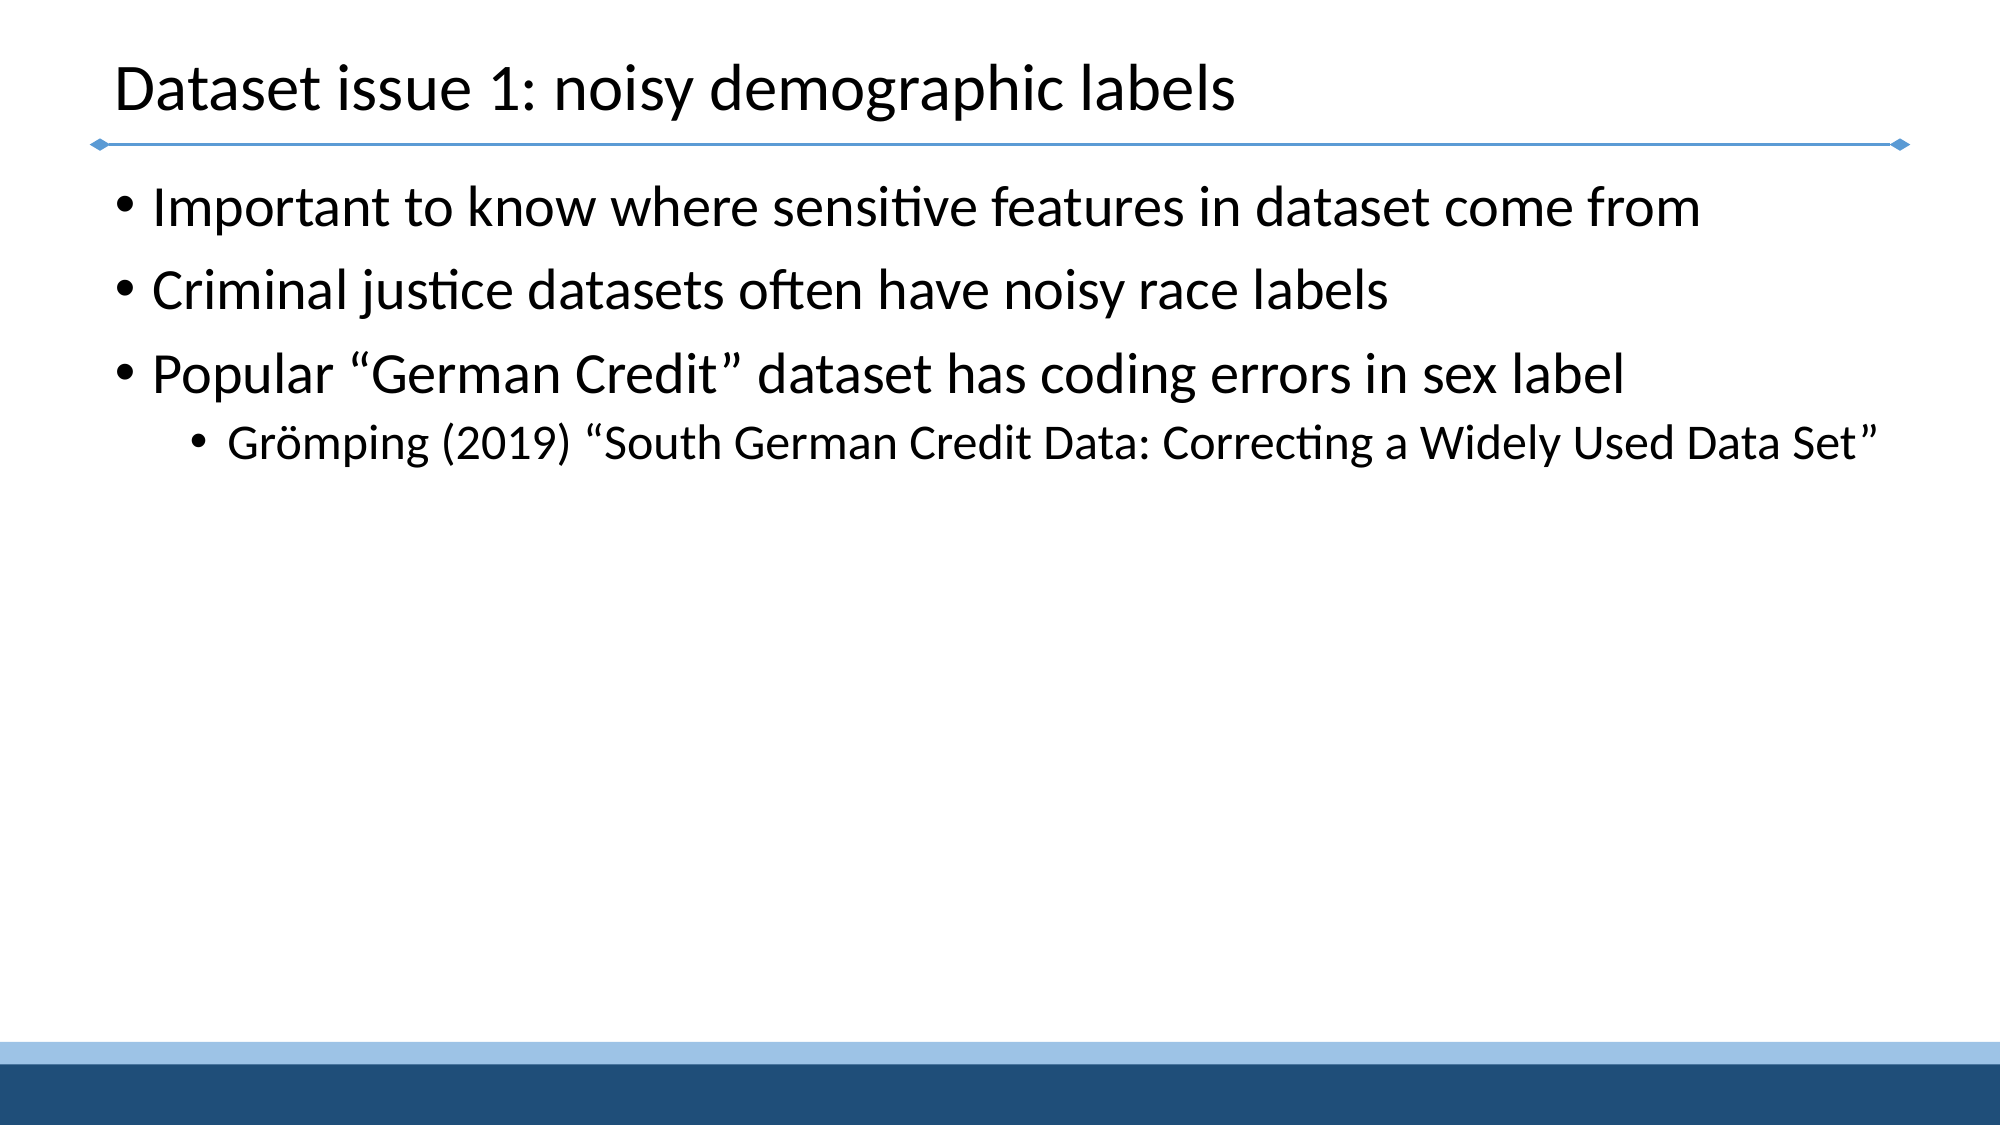

# Dataset issue 1: noisy demographic labels
Important to know where sensitive features in dataset come from
Criminal justice datasets often have noisy race labels
Popular “German Credit” dataset has coding errors in sex label
Grömping (2019) “South German Credit Data: Correcting a Widely Used Data Set”